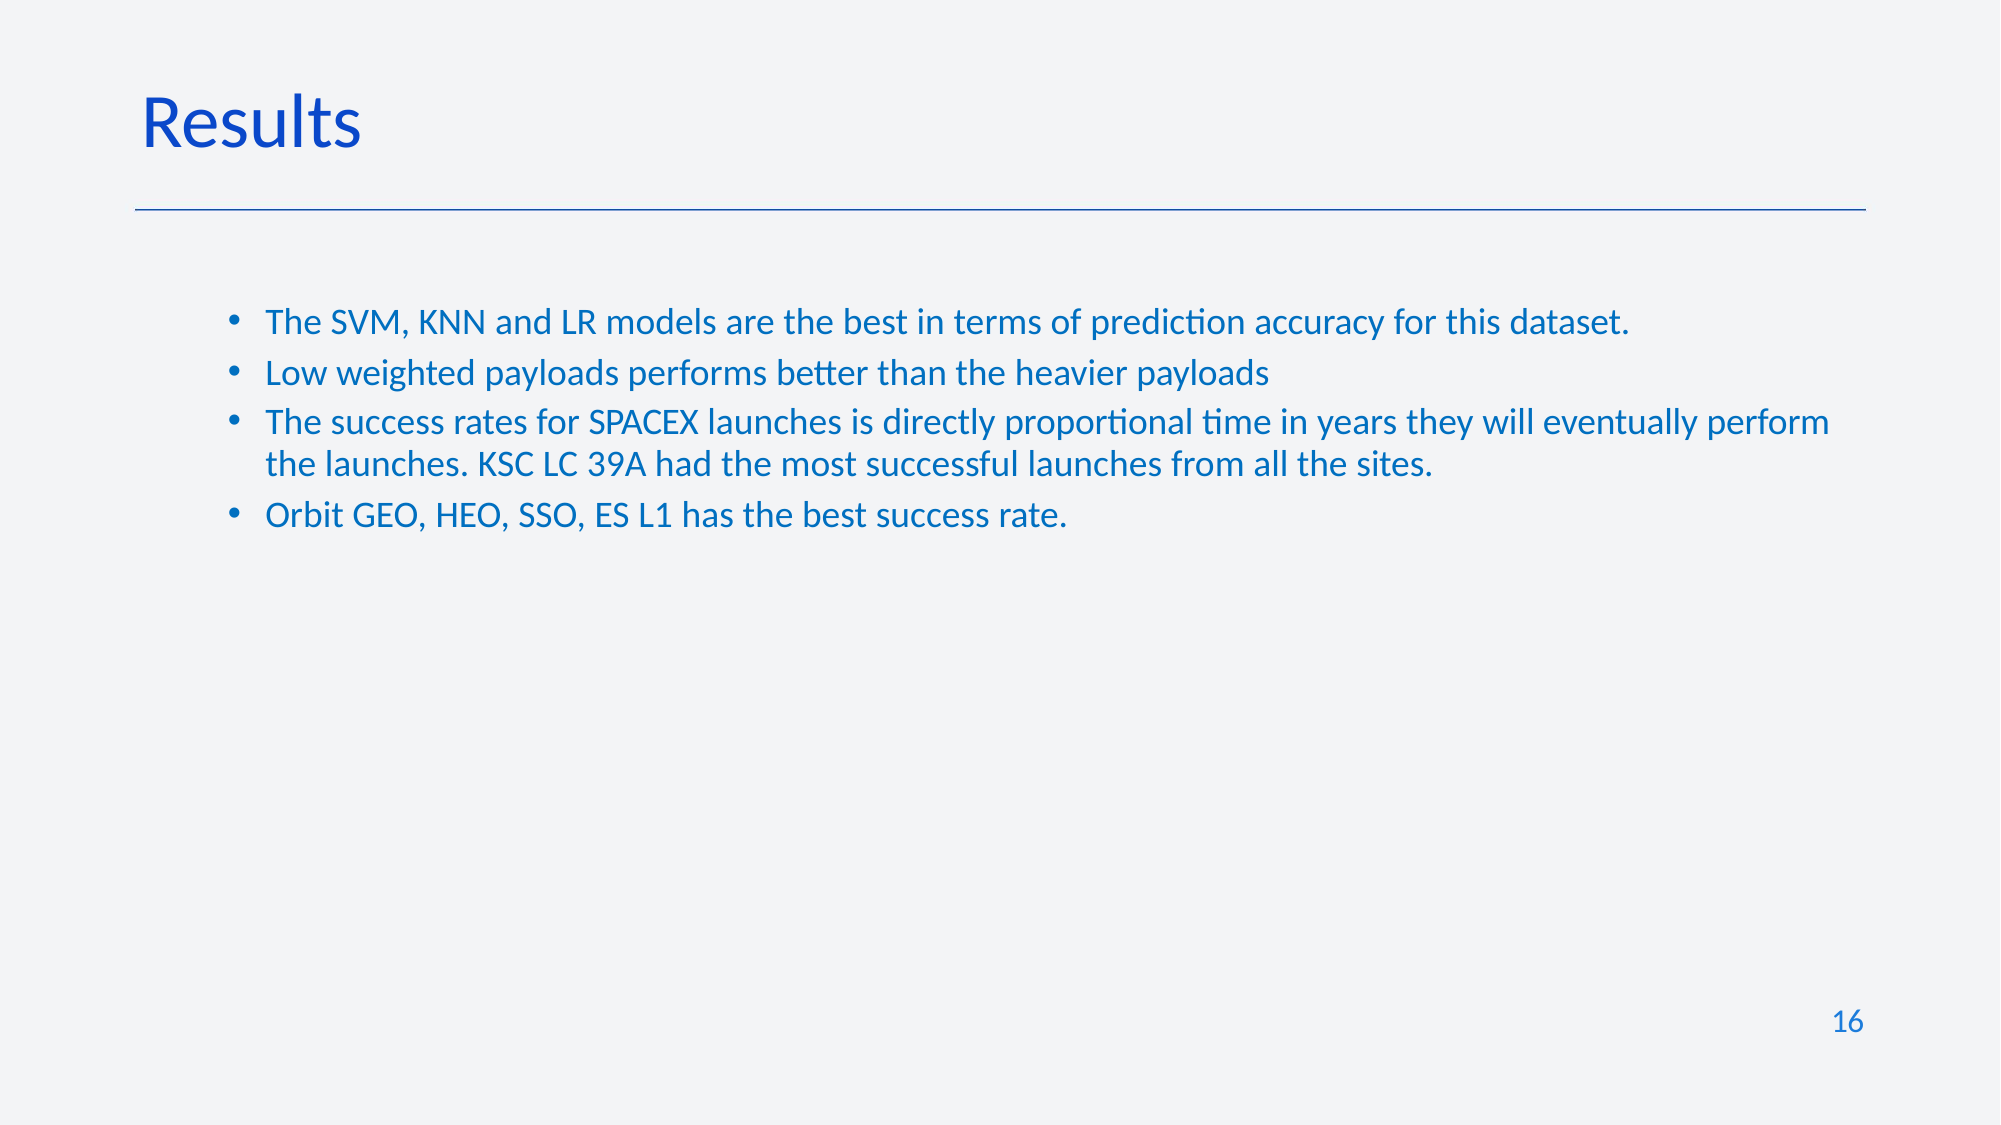

# Results
The SVM, KNN and LR models are the best in terms of prediction accuracy for this dataset.
Low weighted payloads performs better than the heavier payloads
The success rates for SPACEX launches is directly proportional time in years they will eventually perform
the launches. KSC LC 39A had the most successful launches from all the sites.
Orbit GEO, HEO, SSO, ES L1 has the best success rate.
16